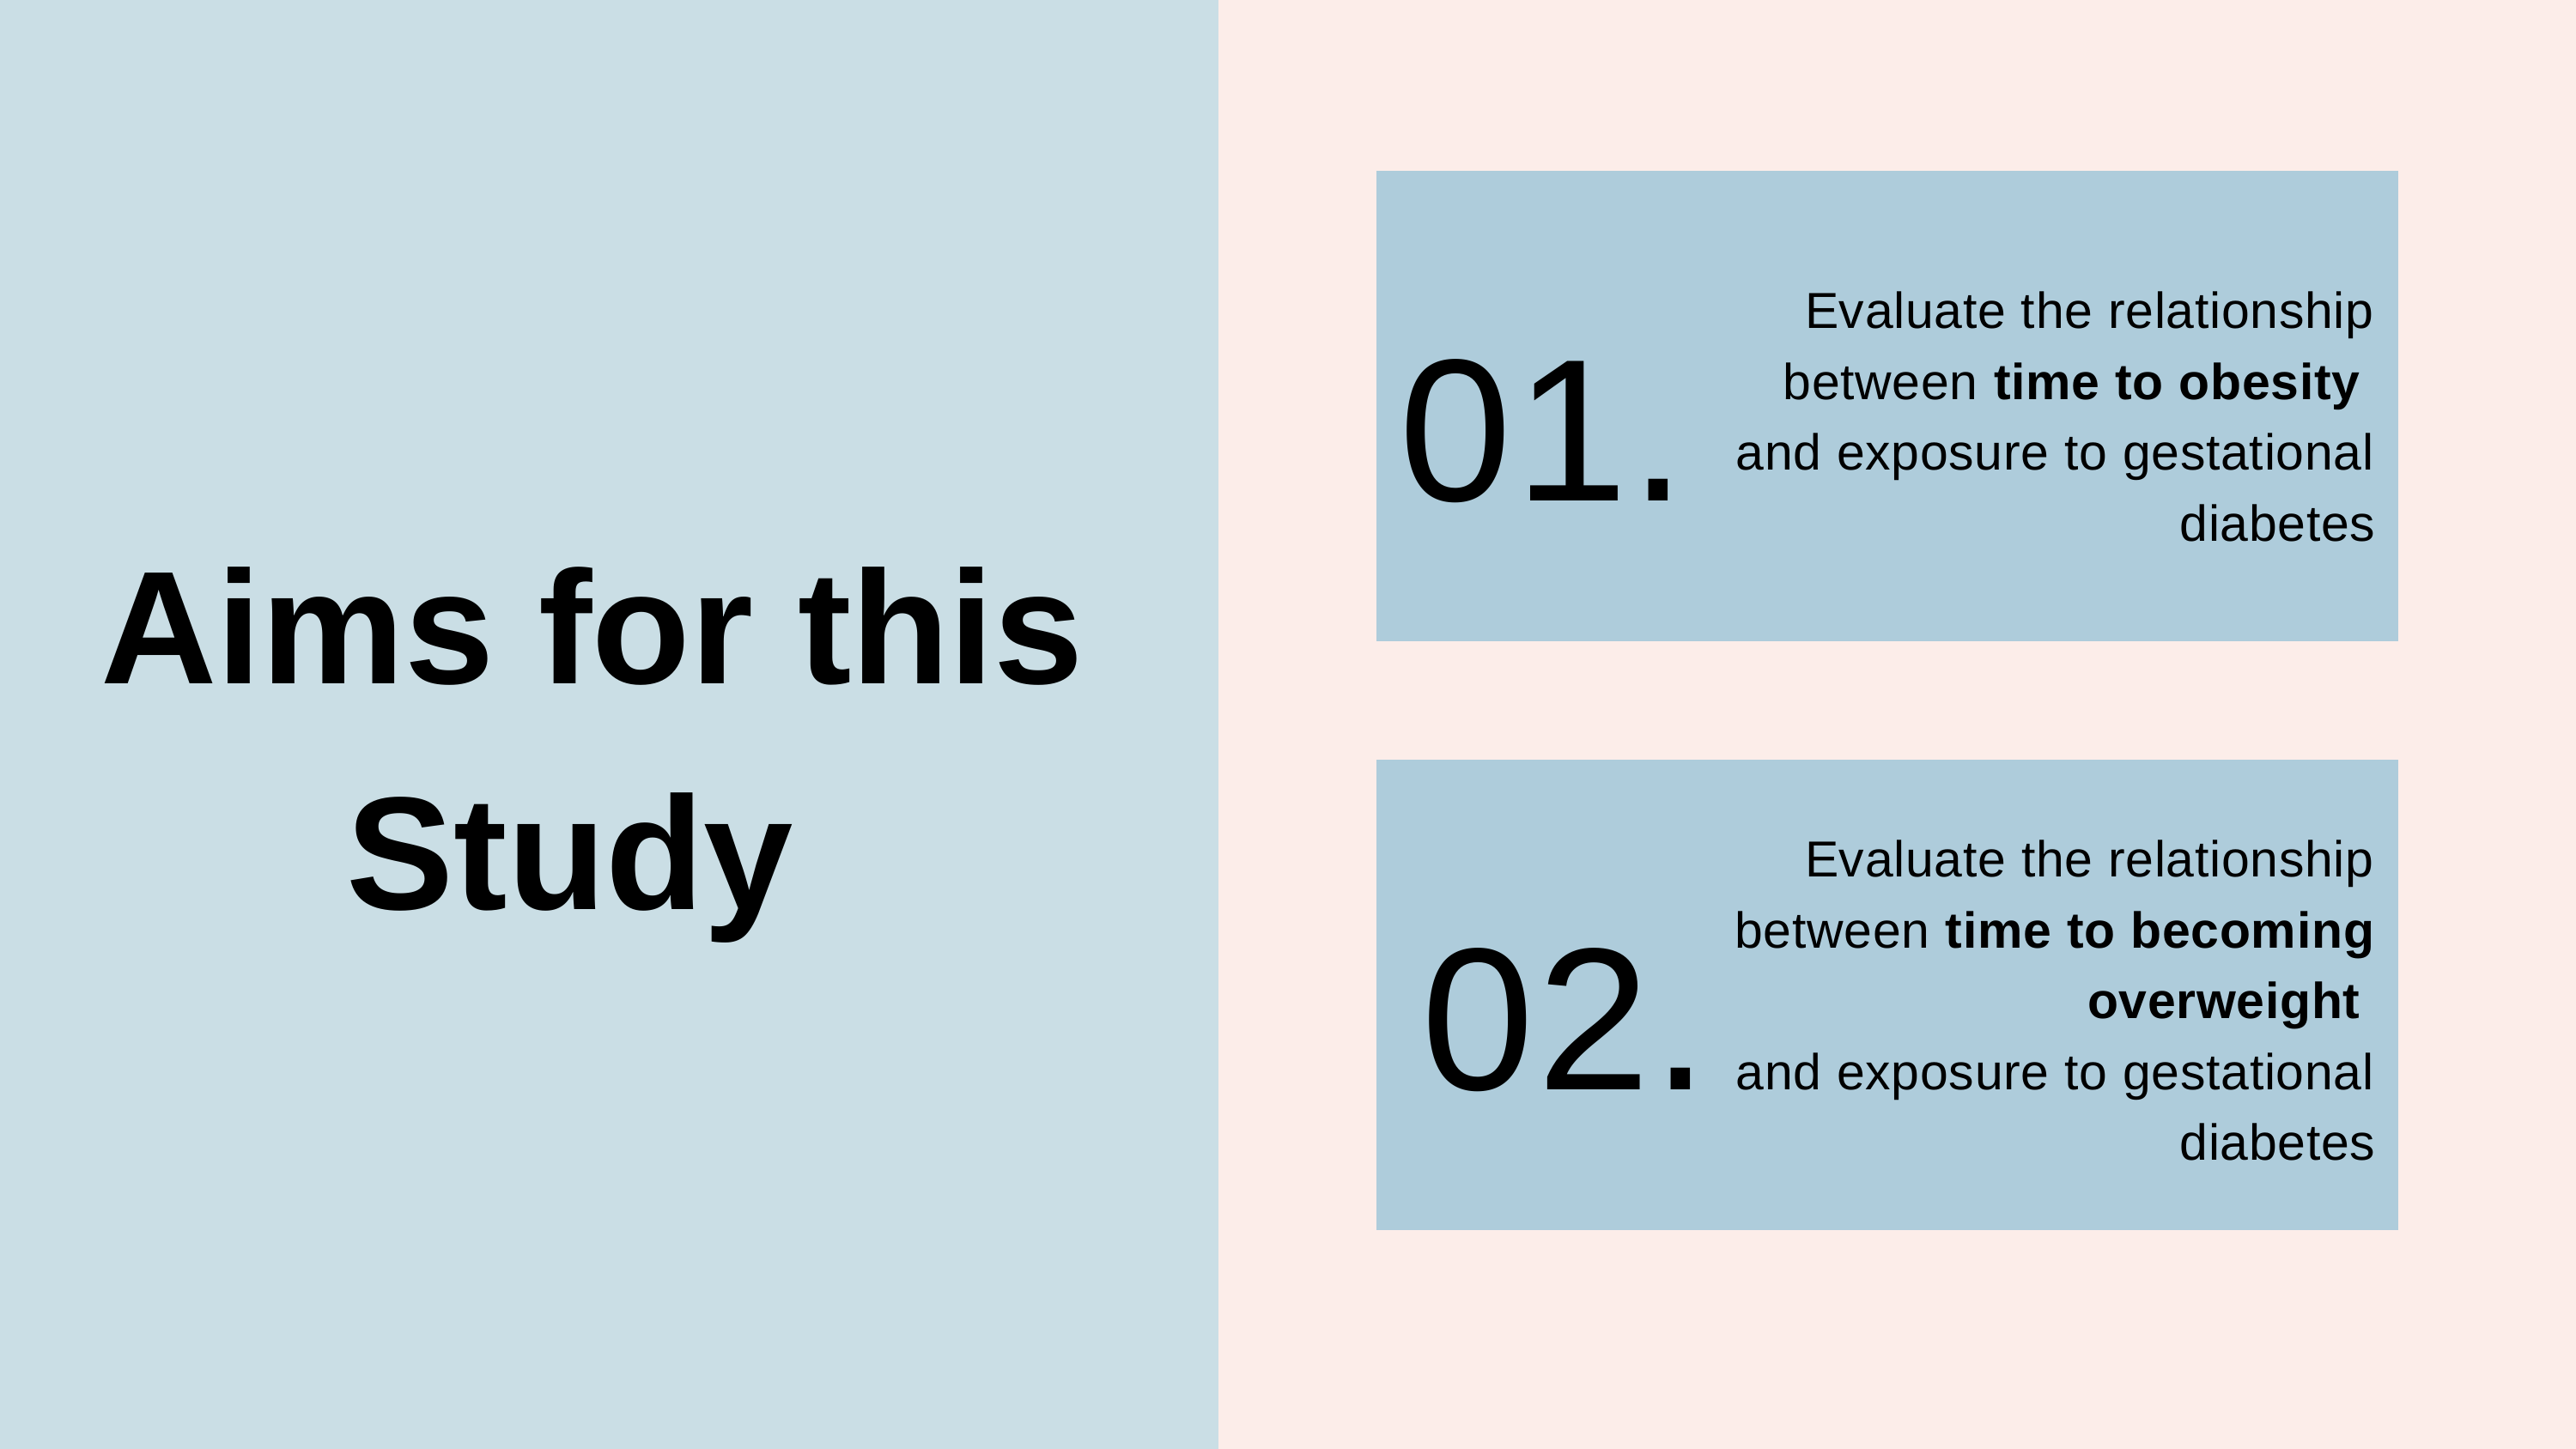

01.
Evaluate the relationship between time to obesity
and exposure to gestational diabetes
Aims for this Study

Evaluate the relationship between time to becoming overweight
and exposure to gestational diabetes
02.